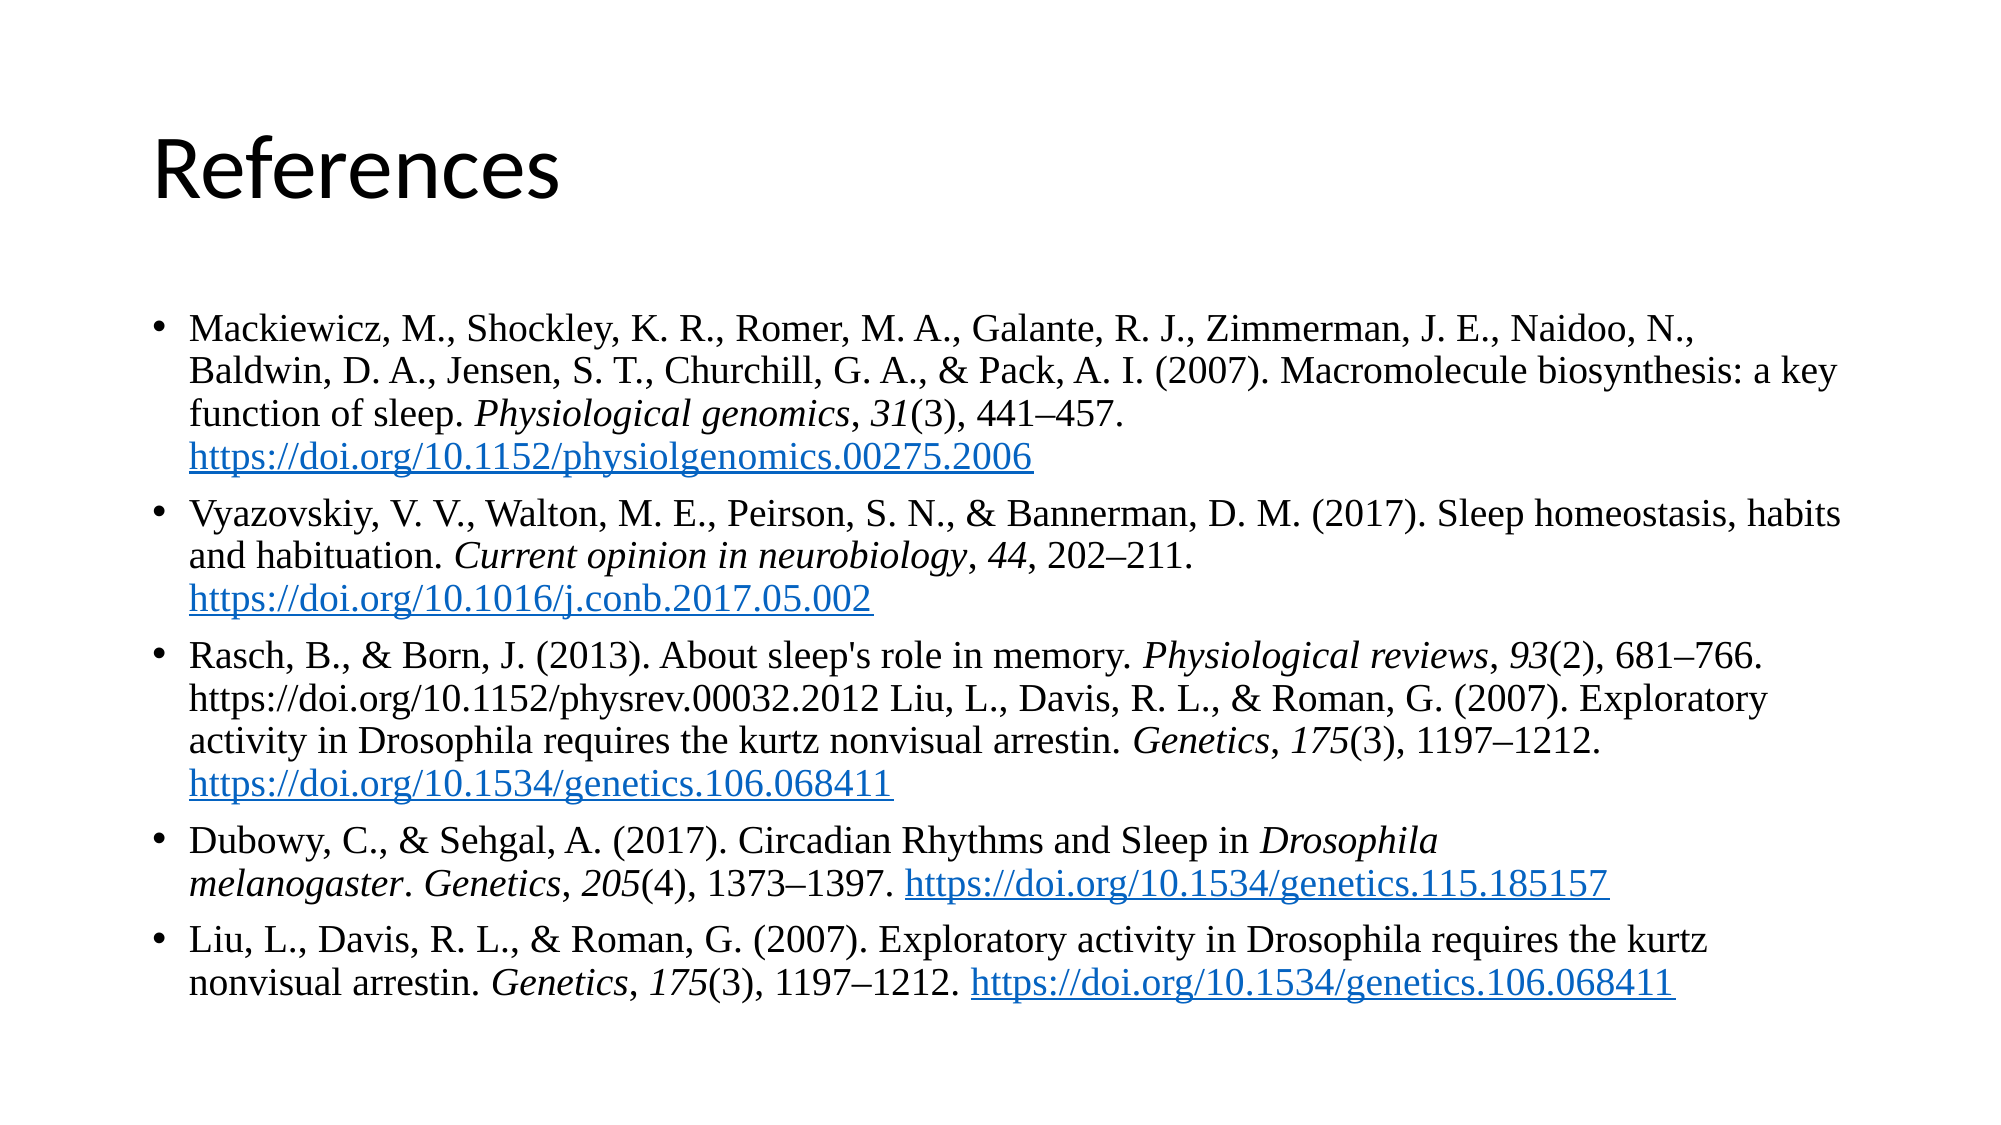

# References
Mackiewicz, M., Shockley, K. R., Romer, M. A., Galante, R. J., Zimmerman, J. E., Naidoo, N., Baldwin, D. A., Jensen, S. T., Churchill, G. A., & Pack, A. I. (2007). Macromolecule biosynthesis: a key function of sleep. Physiological genomics, 31(3), 441–457. https://doi.org/10.1152/physiolgenomics.00275.2006
Vyazovskiy, V. V., Walton, M. E., Peirson, S. N., & Bannerman, D. M. (2017). Sleep homeostasis, habits and habituation. Current opinion in neurobiology, 44, 202–211. https://doi.org/10.1016/j.conb.2017.05.002
Rasch, B., & Born, J. (2013). About sleep's role in memory. Physiological reviews, 93(2), 681–766. https://doi.org/10.1152/physrev.00032.2012 Liu, L., Davis, R. L., & Roman, G. (2007). Exploratory activity in Drosophila requires the kurtz nonvisual arrestin. Genetics, 175(3), 1197–1212. https://doi.org/10.1534/genetics.106.068411
Dubowy, C., & Sehgal, A. (2017). Circadian Rhythms and Sleep in Drosophila melanogaster. Genetics, 205(4), 1373–1397. https://doi.org/10.1534/genetics.115.185157
Liu, L., Davis, R. L., & Roman, G. (2007). Exploratory activity in Drosophila requires the kurtz nonvisual arrestin. Genetics, 175(3), 1197–1212. https://doi.org/10.1534/genetics.106.068411